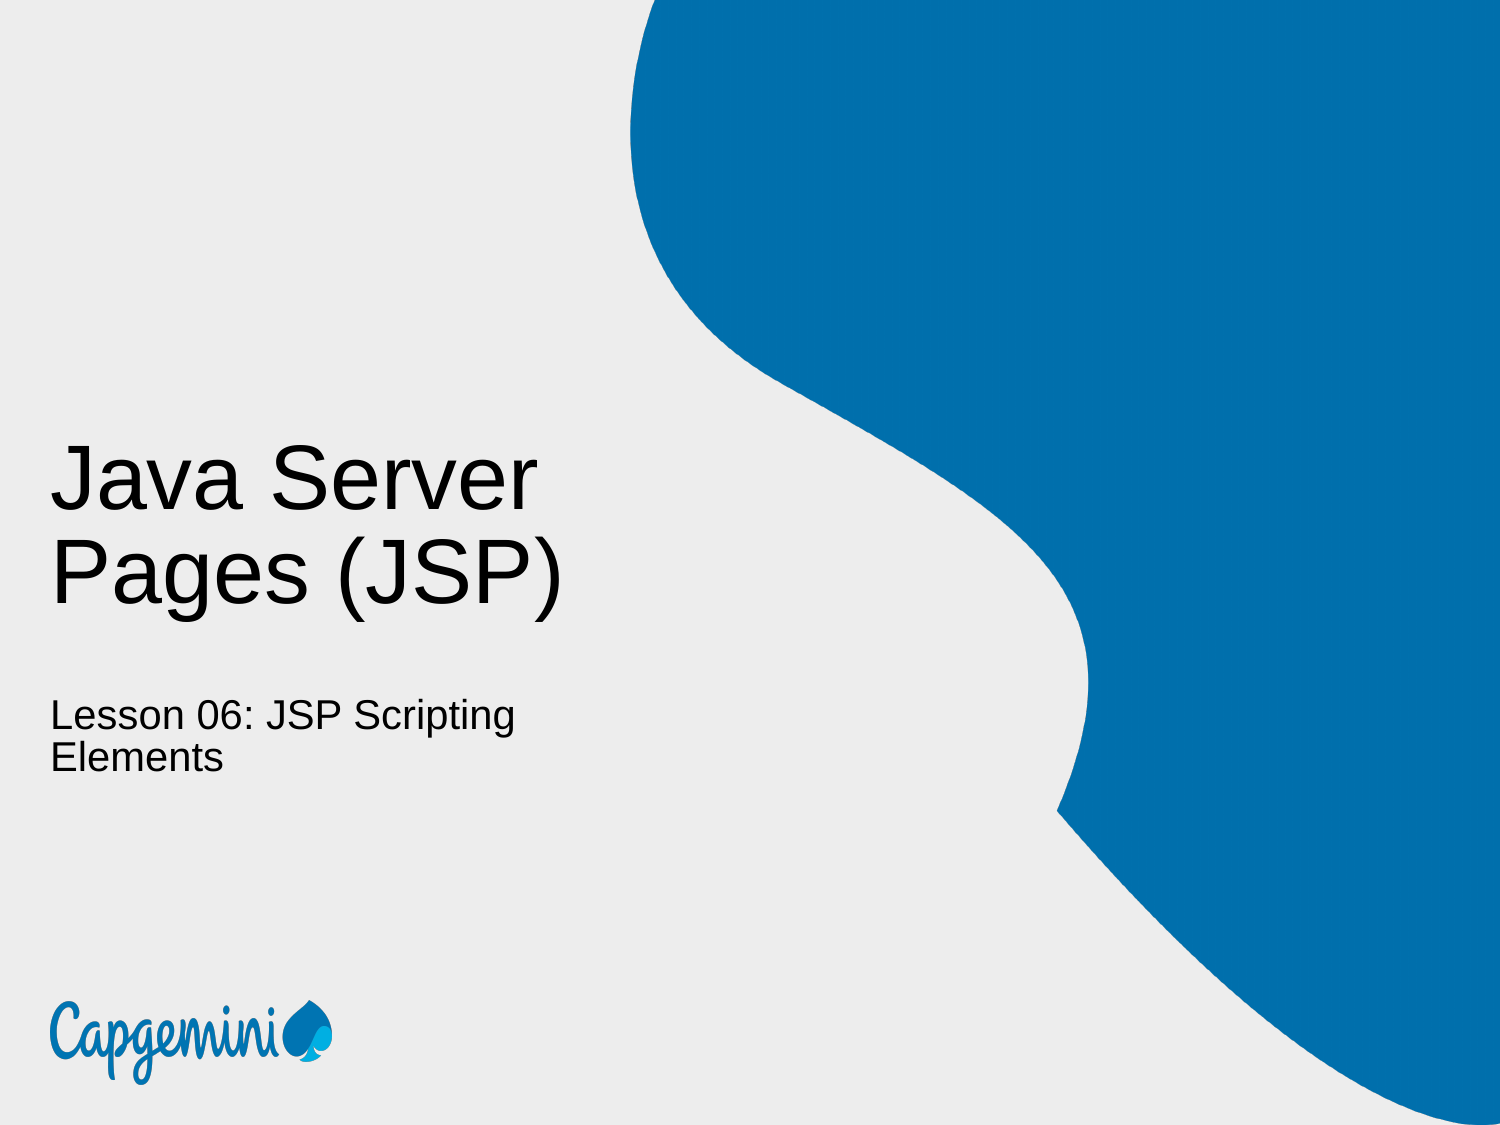

# Java Server Pages (JSP)

Lesson 06: JSP Scripting Elements